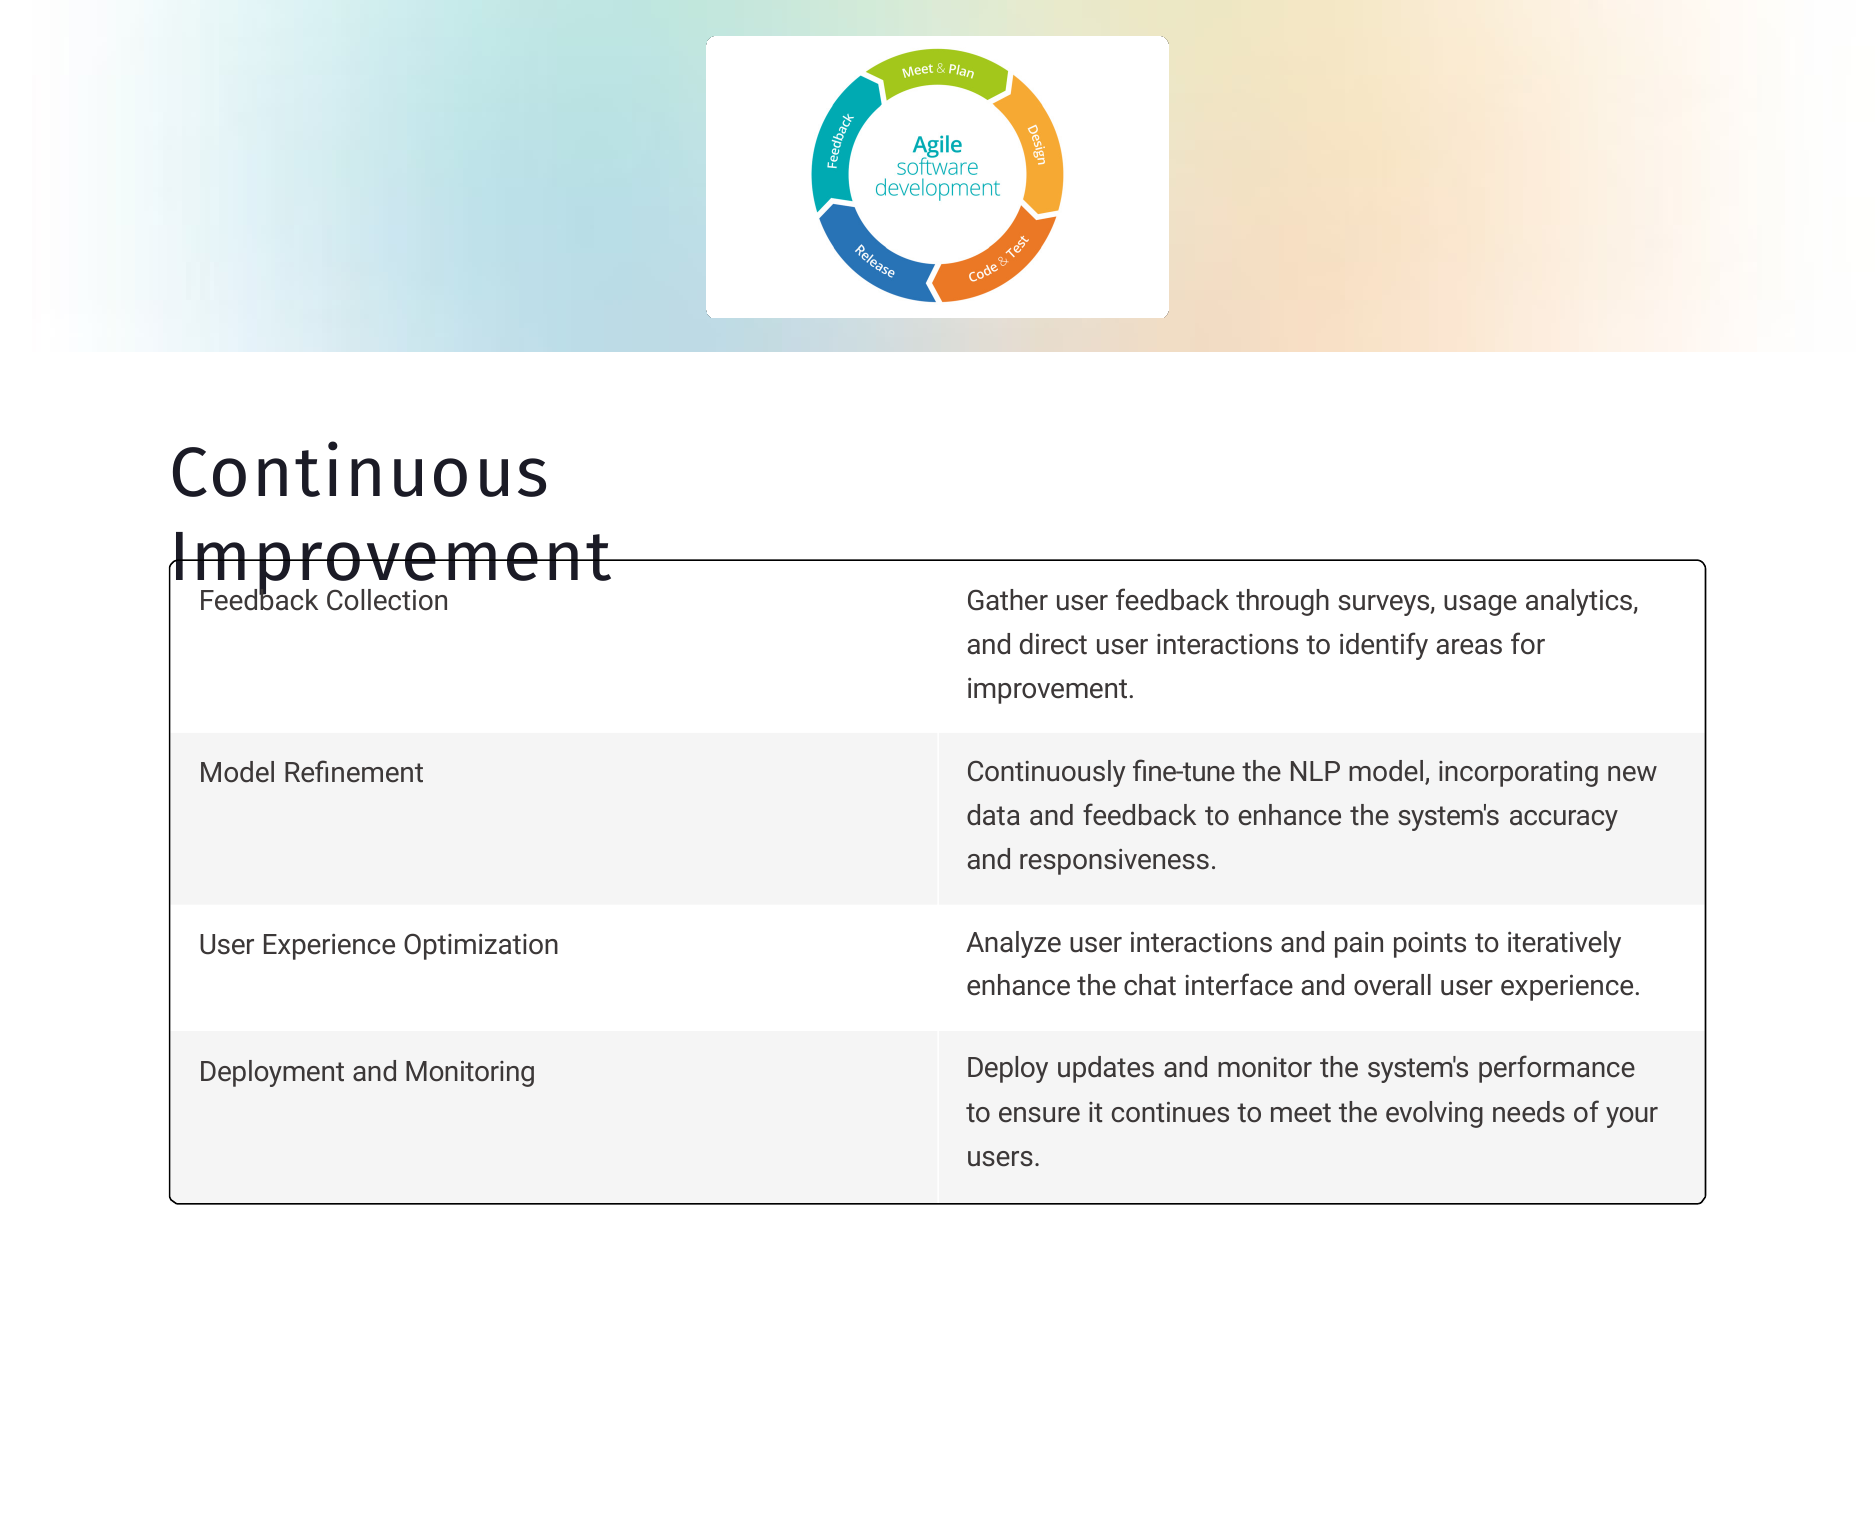

# Continuous Improvement

Gather user feedback through surveys, usage analytics,  and direct user interactions to identify areas for  improvement.

Continuously fine-tune the NLP model, incorporating new  data and feedback to enhance the system's accuracy  and responsiveness.

Analyze user interactions and pain points to iteratively  enhance the chat interface and overall user experience.

Deploy updates and monitor the system's performance  to ensure it continues to meet the evolving needs of your  users.
Feedback Collection
Model Refinement
User Experience Optimization
Deployment and Monitoring